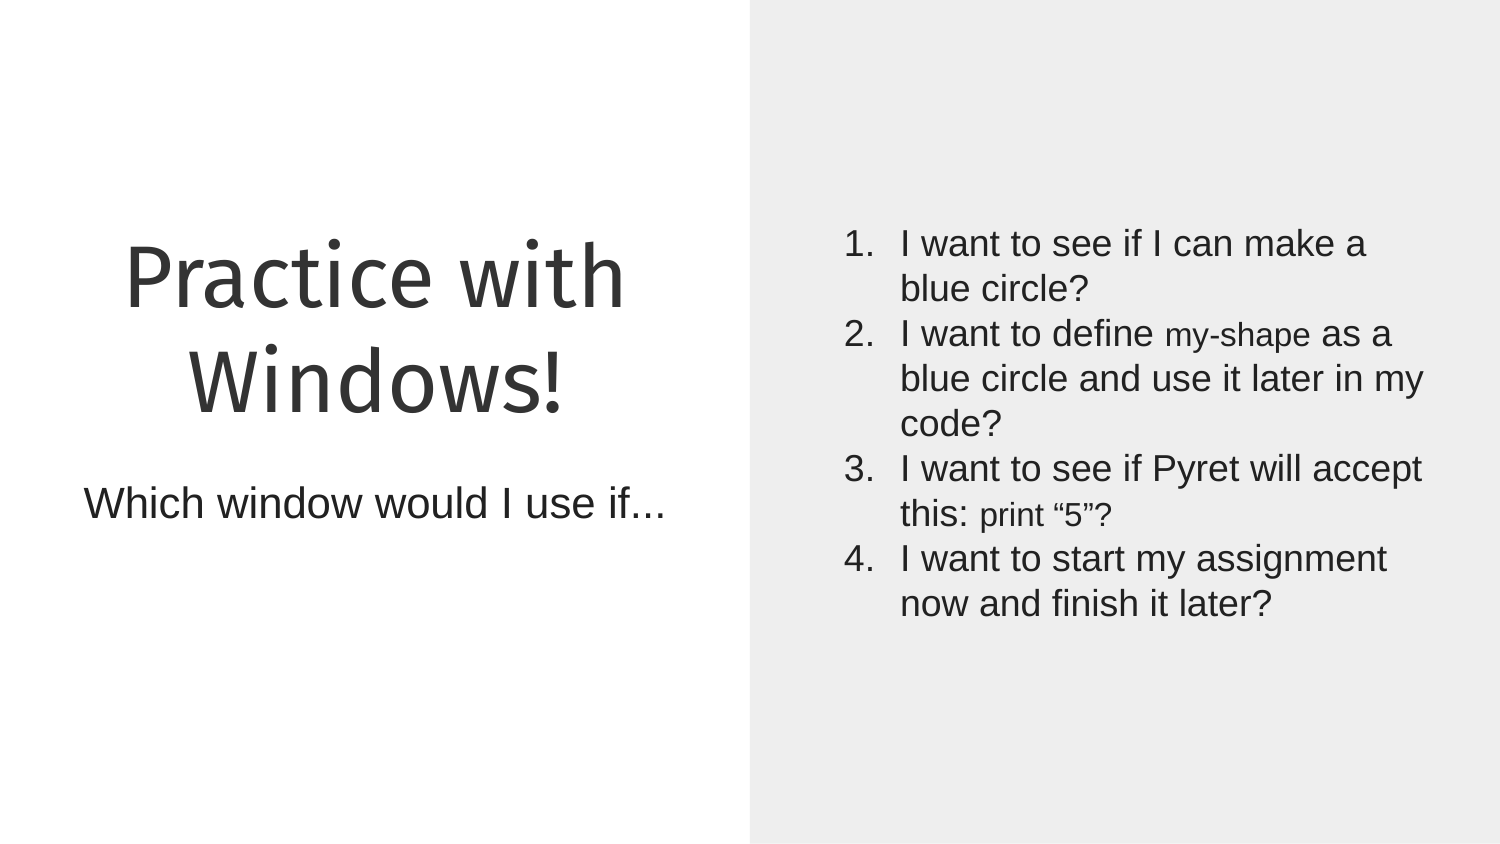

I want to see if I can make a blue circle?
I want to define my-shape as a blue circle and use it later in my code?
I want to see if Pyret will accept this: print “5”?
I want to start my assignment now and finish it later?
# Practice with Windows!
Which window would I use if...